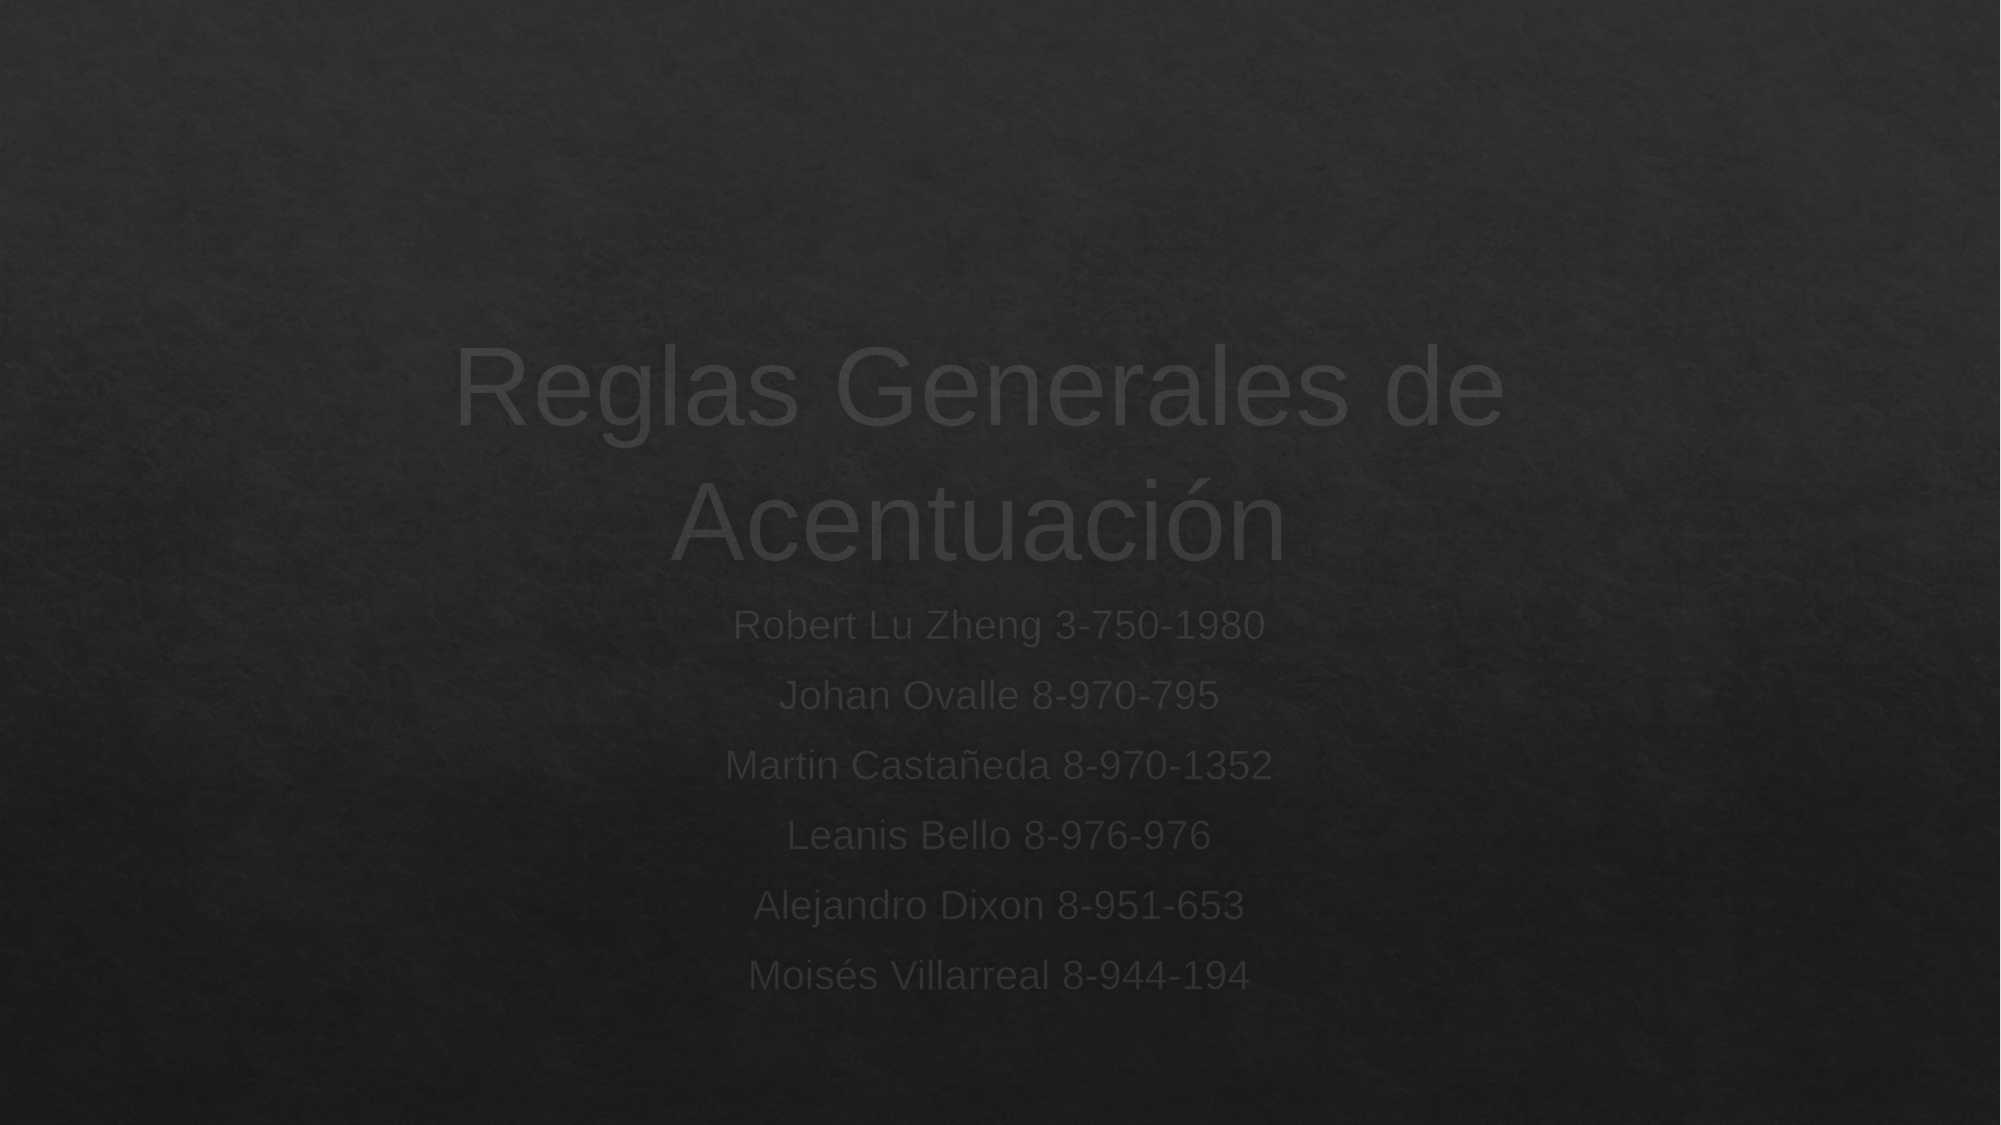

# Reglas Generales de Acentuación

Robert Lu Zheng 3-750-1980
Johan Ovalle 8-970-795
Martin Castañeda 8-970-1352
Leanis Bello 8-976-976
Alejandro Dixon 8-951-653
Moisés Villarreal 8-944-194